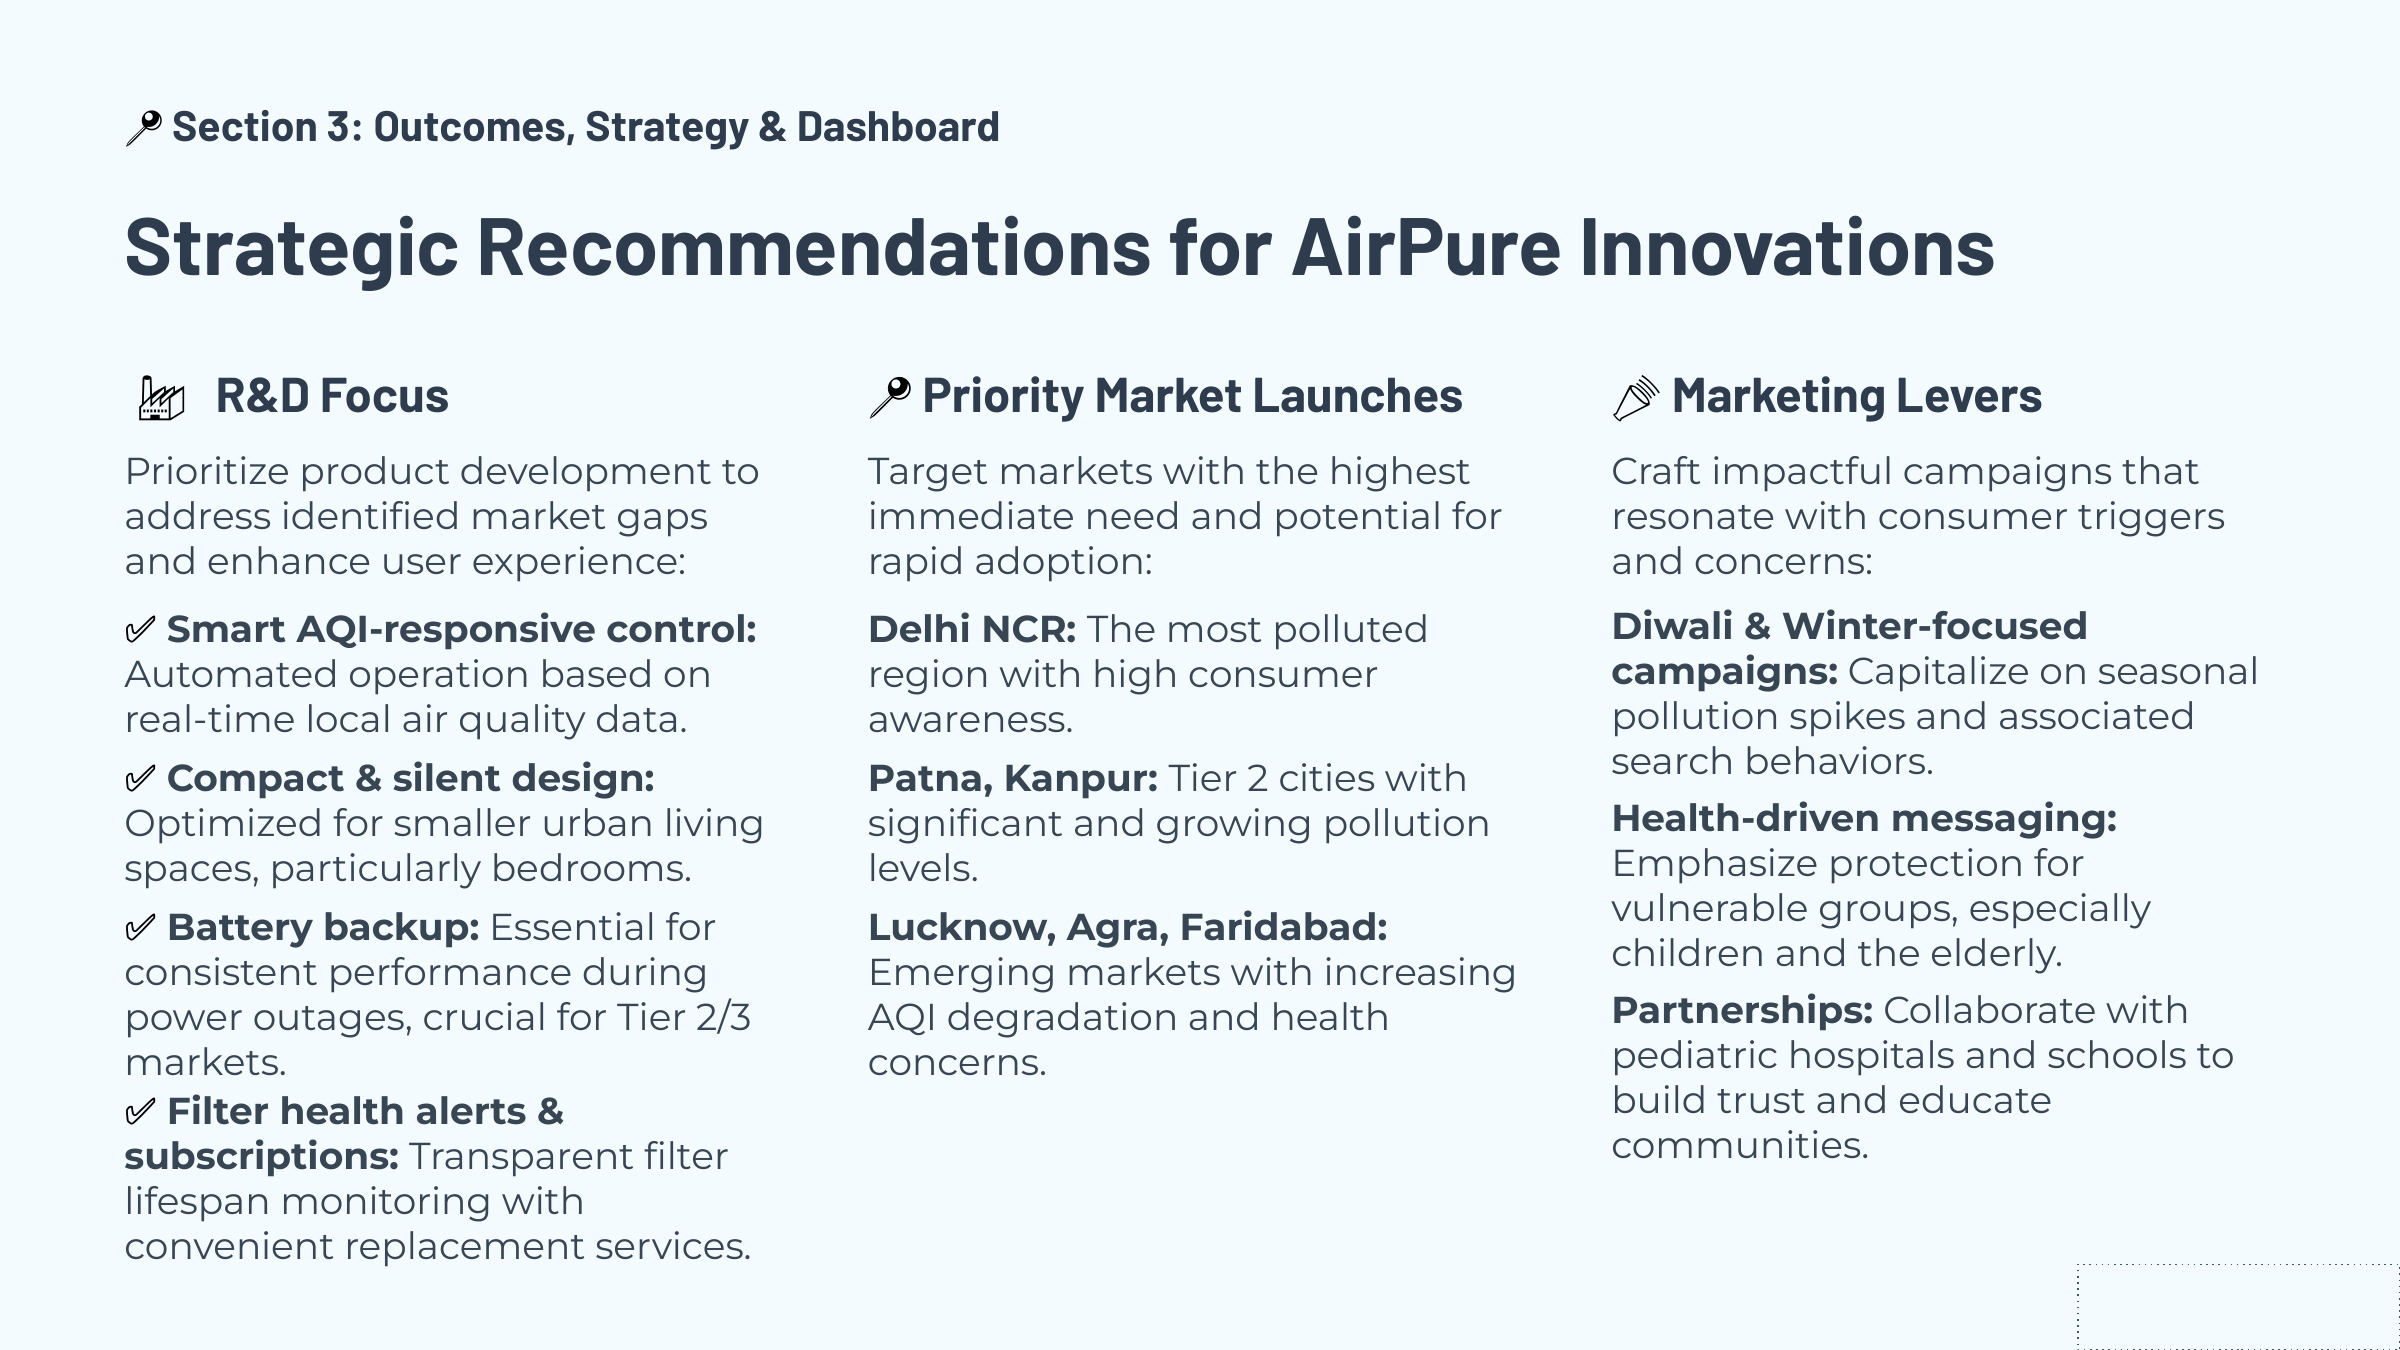

📍 Section 3: Outcomes, Strategy & Dashboard
Strategic Recommendations for AirPure Innovations
🏭   R&D Focus
📍 Priority Market Launches
📣 Marketing Levers
Prioritize product development to address identified market gaps and enhance user experience:
Target markets with the highest immediate need and potential for rapid adoption:
Craft impactful campaigns that resonate with consumer triggers and concerns:
Diwali & Winter-focused campaigns: Capitalize on seasonal pollution spikes and associated search behaviors.
✅ Smart AQI-responsive control: Automated operation based on real-time local air quality data.
Delhi NCR: The most polluted region with high consumer awareness.
✅ Compact & silent design: Optimized for smaller urban living spaces, particularly bedrooms.
Patna, Kanpur: Tier 2 cities with significant and growing pollution levels.
Health-driven messaging: Emphasize protection for vulnerable groups, especially children and the elderly.
Lucknow, Agra, Faridabad: Emerging markets with increasing AQI degradation and health concerns.
✅ Battery backup: Essential for consistent performance during power outages, crucial for Tier 2/3 markets.
Partnerships: Collaborate with pediatric hospitals and schools to build trust and educate communities.
✅ Filter health alerts & subscriptions: Transparent filter lifespan monitoring with convenient replacement services.